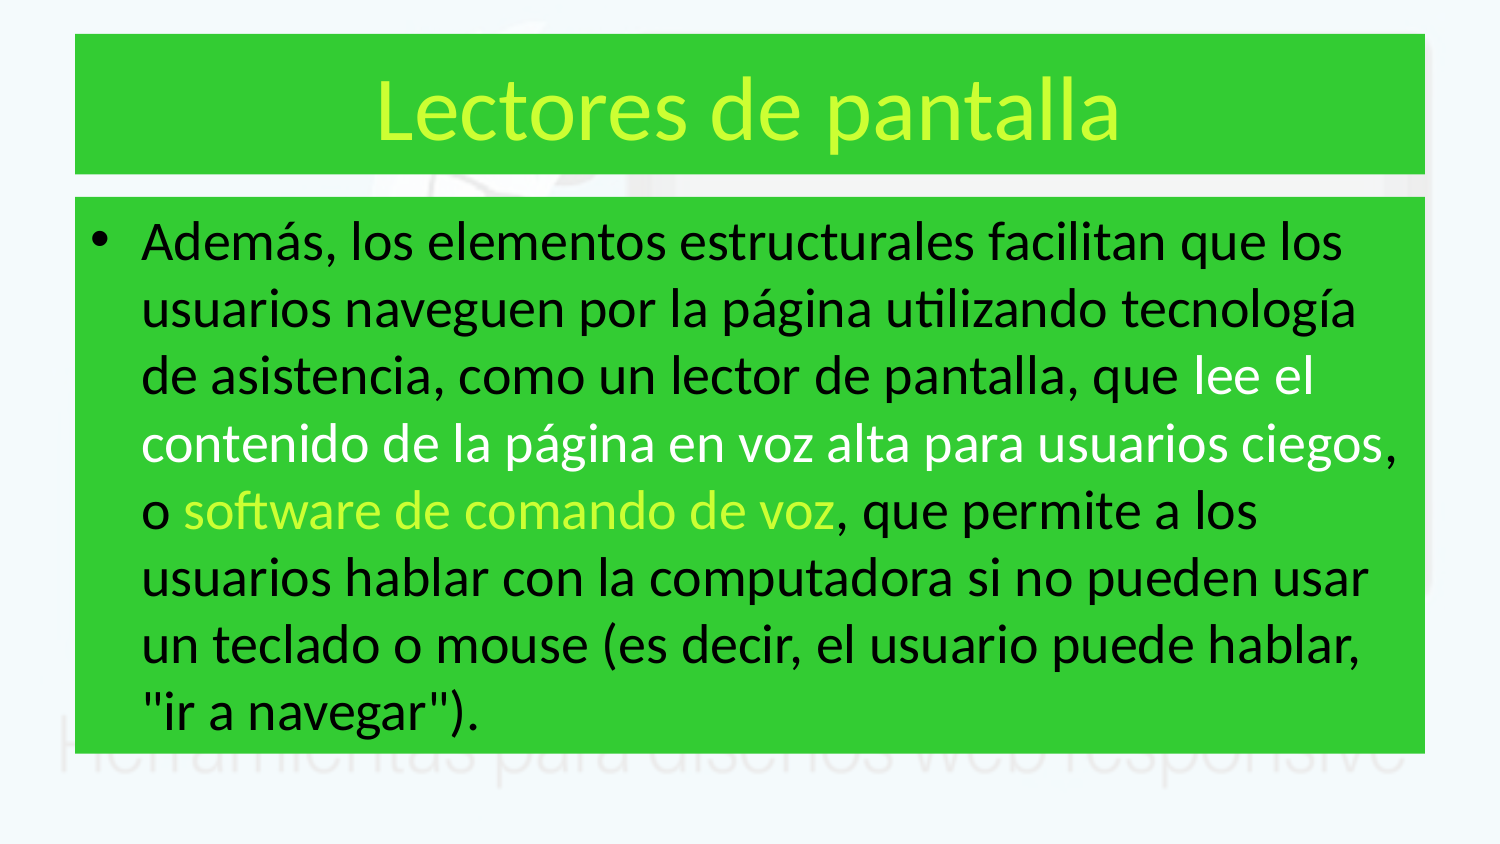

# Lectores de pantalla
Además, los elementos estructurales facilitan que los usuarios naveguen por la página utilizando tecnología de asistencia, como un lector de pantalla, que lee el contenido de la página en voz alta para usuarios ciegos, o software de comando de voz, que permite a los usuarios hablar con la computadora si no pueden usar un teclado o mouse (es decir, el usuario puede hablar, "ir a navegar").